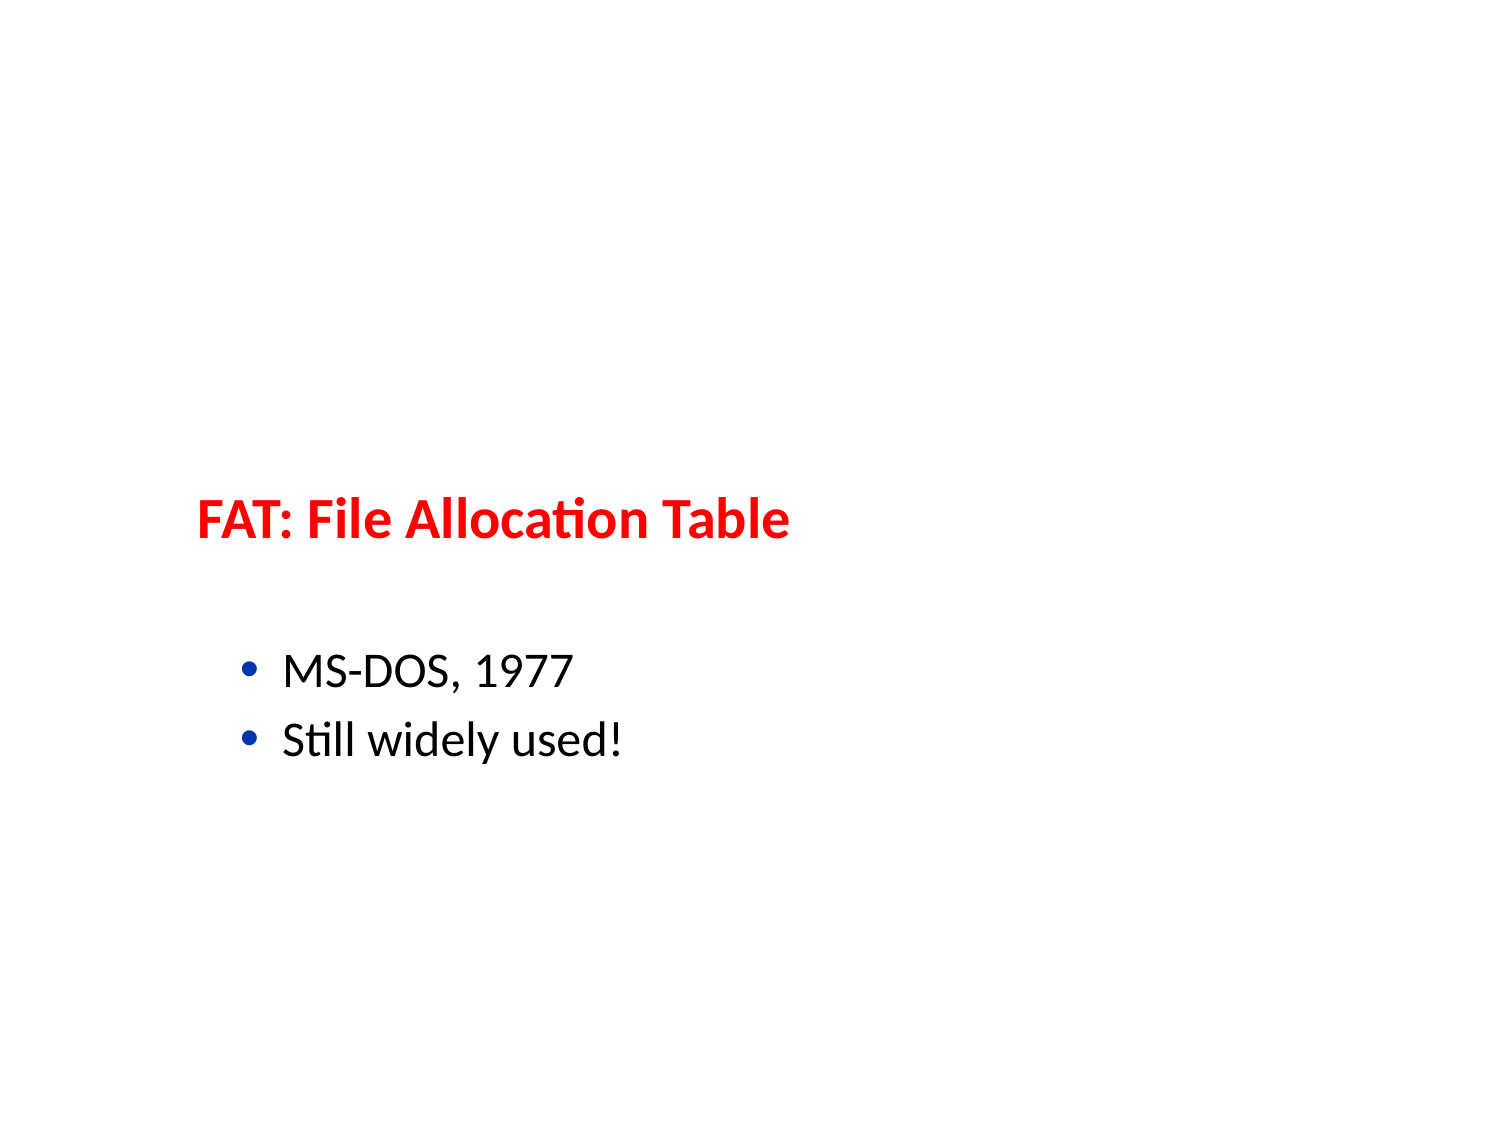

# FAT: File Allocation Table
MS-DOS, 1977
Still widely used!